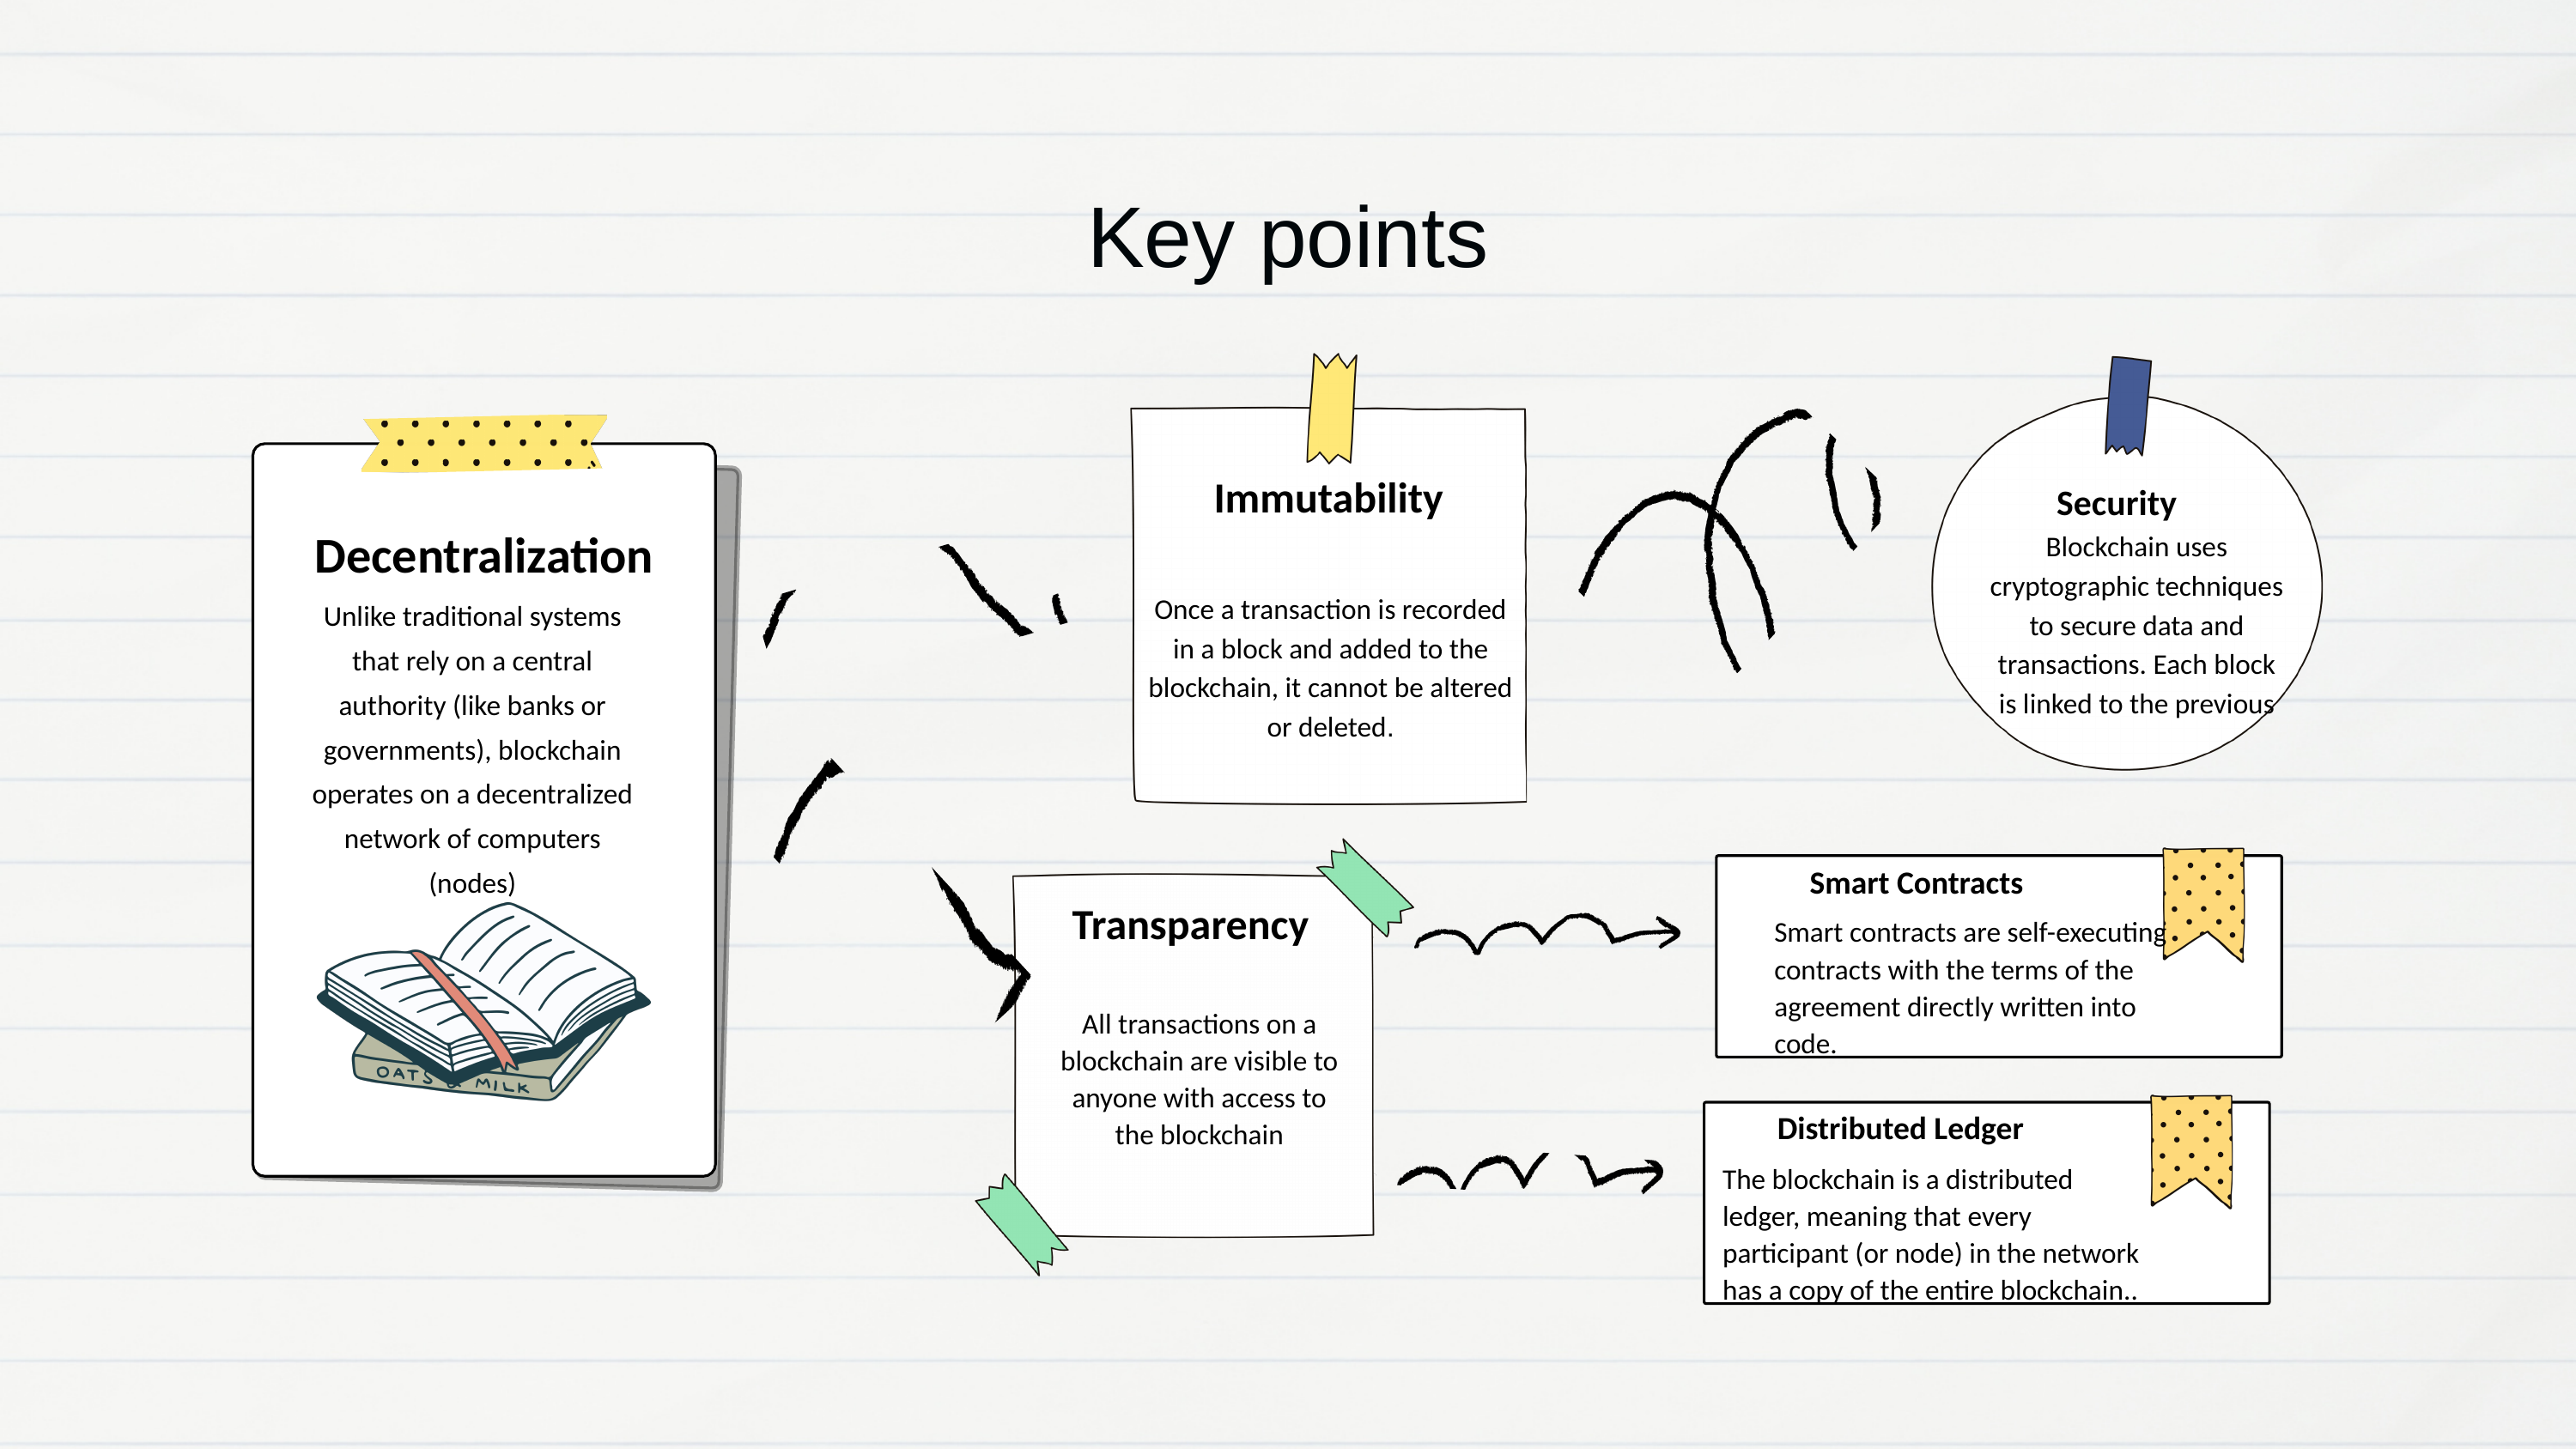

Key points

Immutability
 Security
Blockchain uses cryptographic techniques to secure data and transactions. Each block is linked to the previous
Decentralization

Once a transaction is recorded in a block and added to the blockchain, it cannot be altered or deleted.
Unlike traditional systems that rely on a central authority (like banks or governments), blockchain operates on a decentralized network of computers (nodes)

  Smart Contracts
Transparency

Smart contracts are self-executing contracts with the terms of the agreement directly written into code.

All transactions on a blockchain are visible to anyone with access to the blockchain

Distributed Ledger

The blockchain is a distributed ledger, meaning that every participant (or node) in the network has a copy of the entire blockchain..